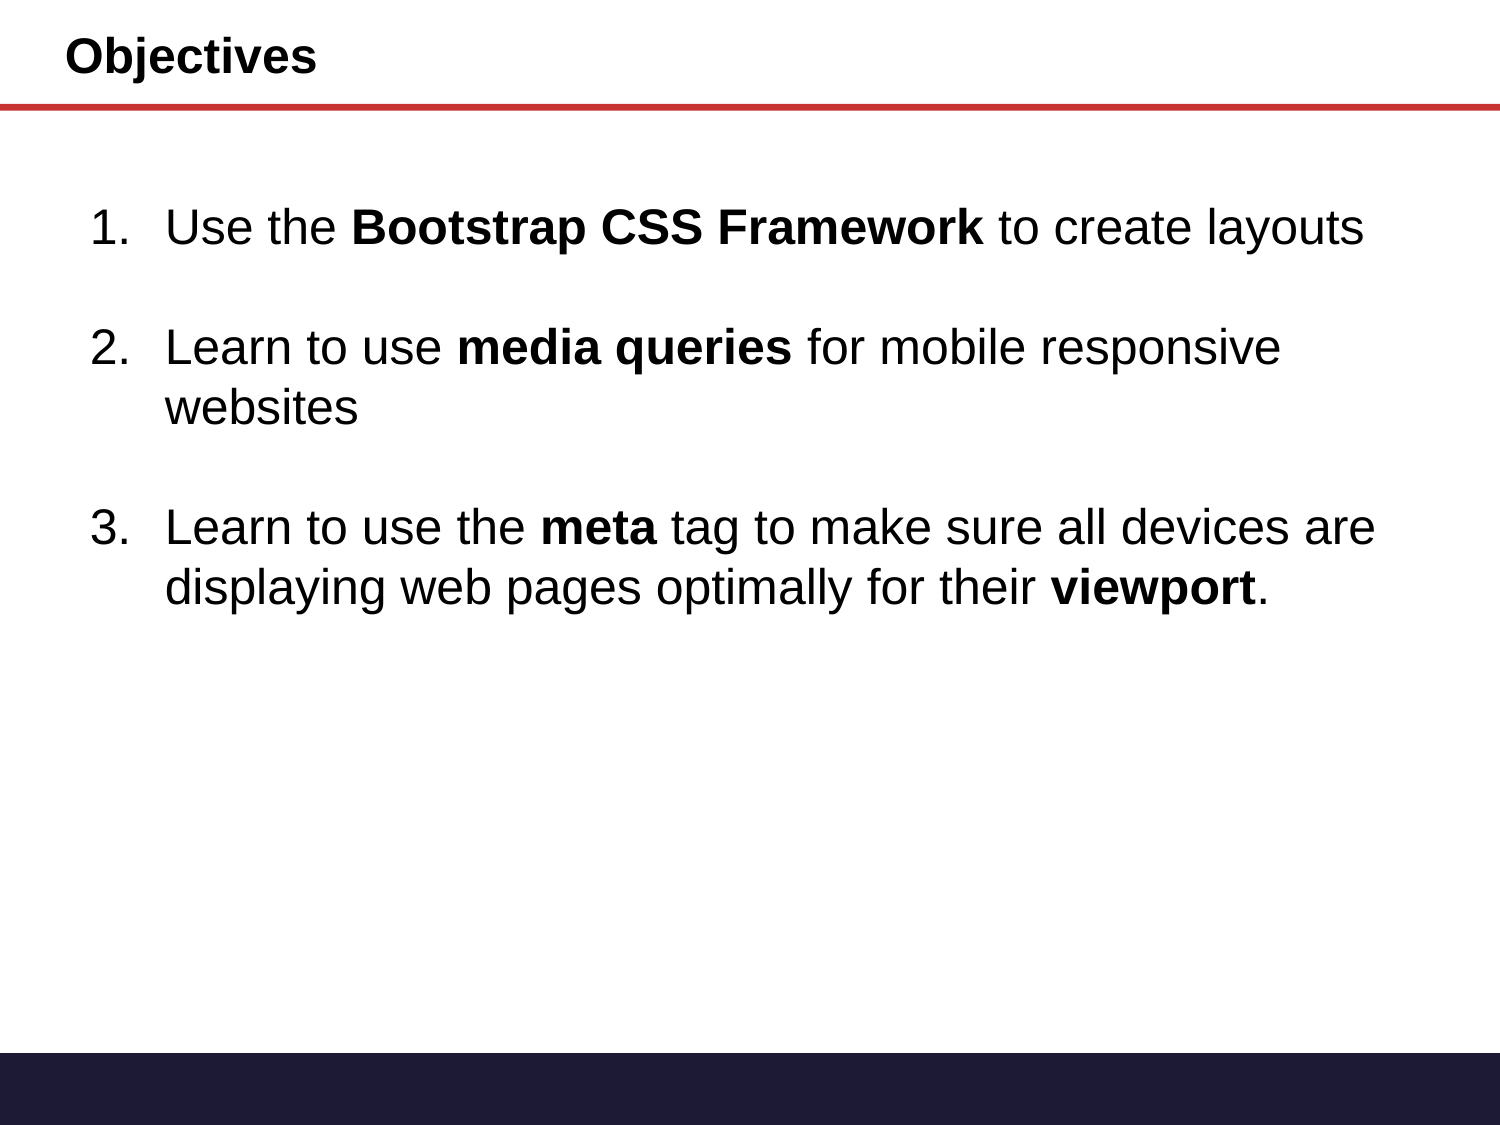

Objectives
Use the Bootstrap CSS Framework to create layouts

Learn to use media queries for mobile responsive websites

Learn to use the meta tag to make sure all devices are displaying web pages optimally for their viewport.